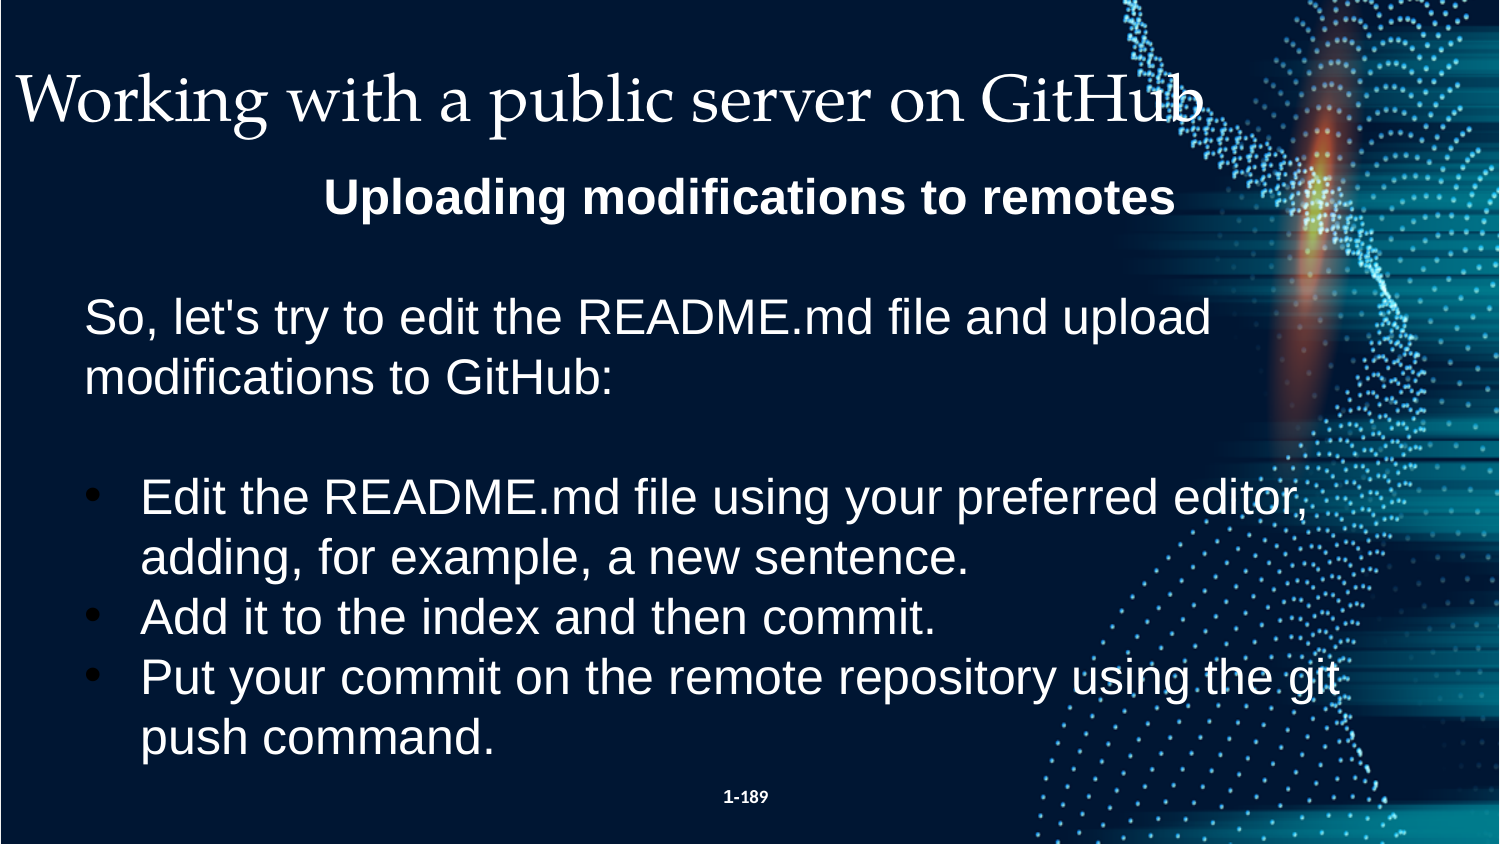

Working with a public server on GitHub
Uploading modifications to remotes

So, let's try to edit the README.md file and upload modifications to GitHub:

Edit the README.md file using your preferred editor, adding, for example, a new sentence.
Add it to the index and then commit.
Put your commit on the remote repository using the git push command.
1-189